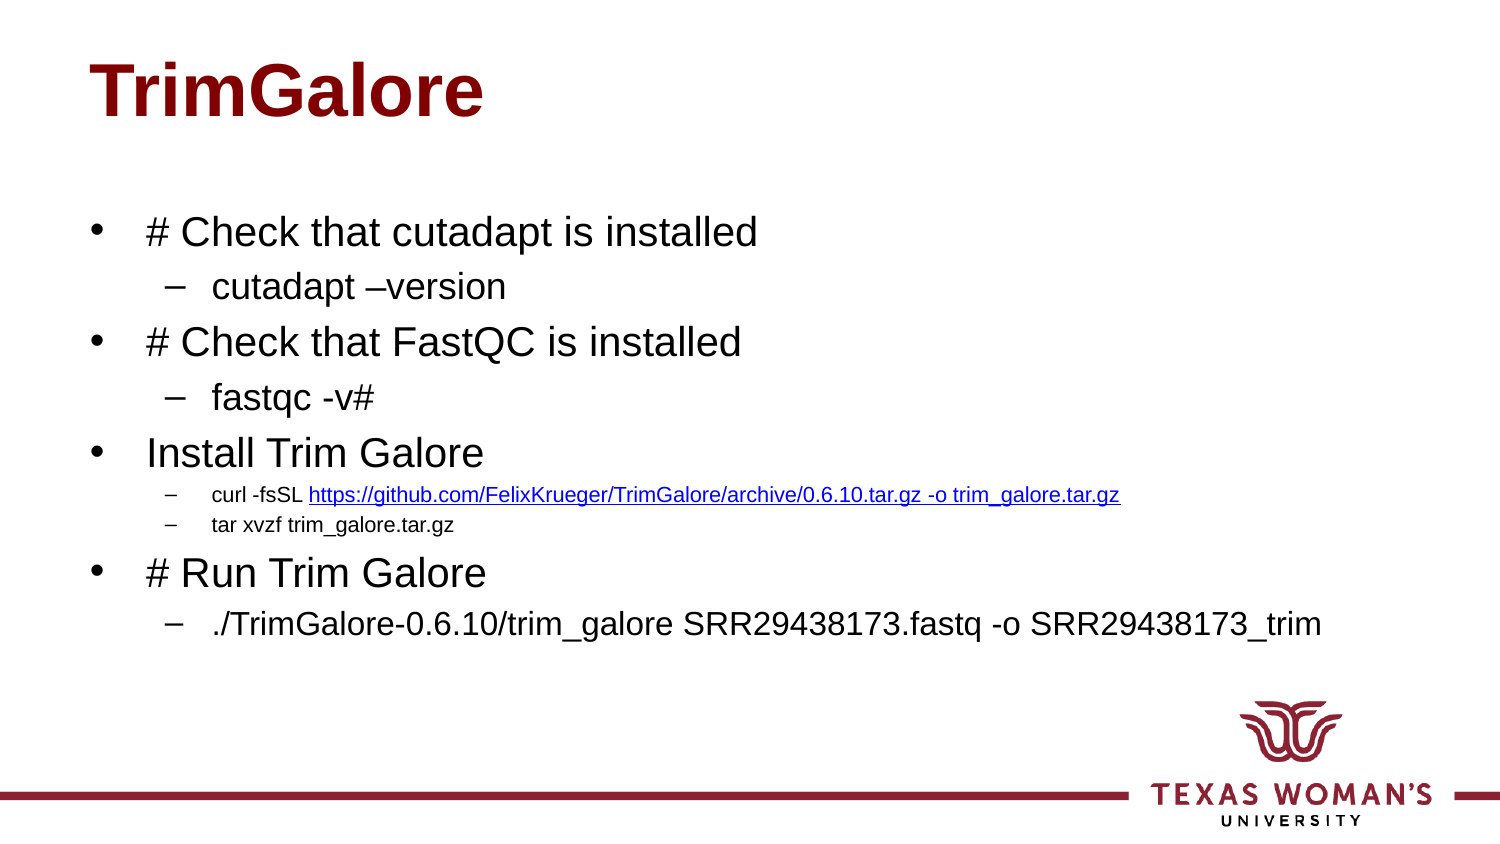

# TrimGalore
# Check that cutadapt is installed
cutadapt –version
# Check that FastQC is installed
fastqc -v#
Install Trim Galore
curl -fsSL https://github.com/FelixKrueger/TrimGalore/archive/0.6.10.tar.gz -o trim_galore.tar.gz
tar xvzf trim_galore.tar.gz
# Run Trim Galore
./TrimGalore-0.6.10/trim_galore SRR29438173.fastq -o SRR29438173_trim